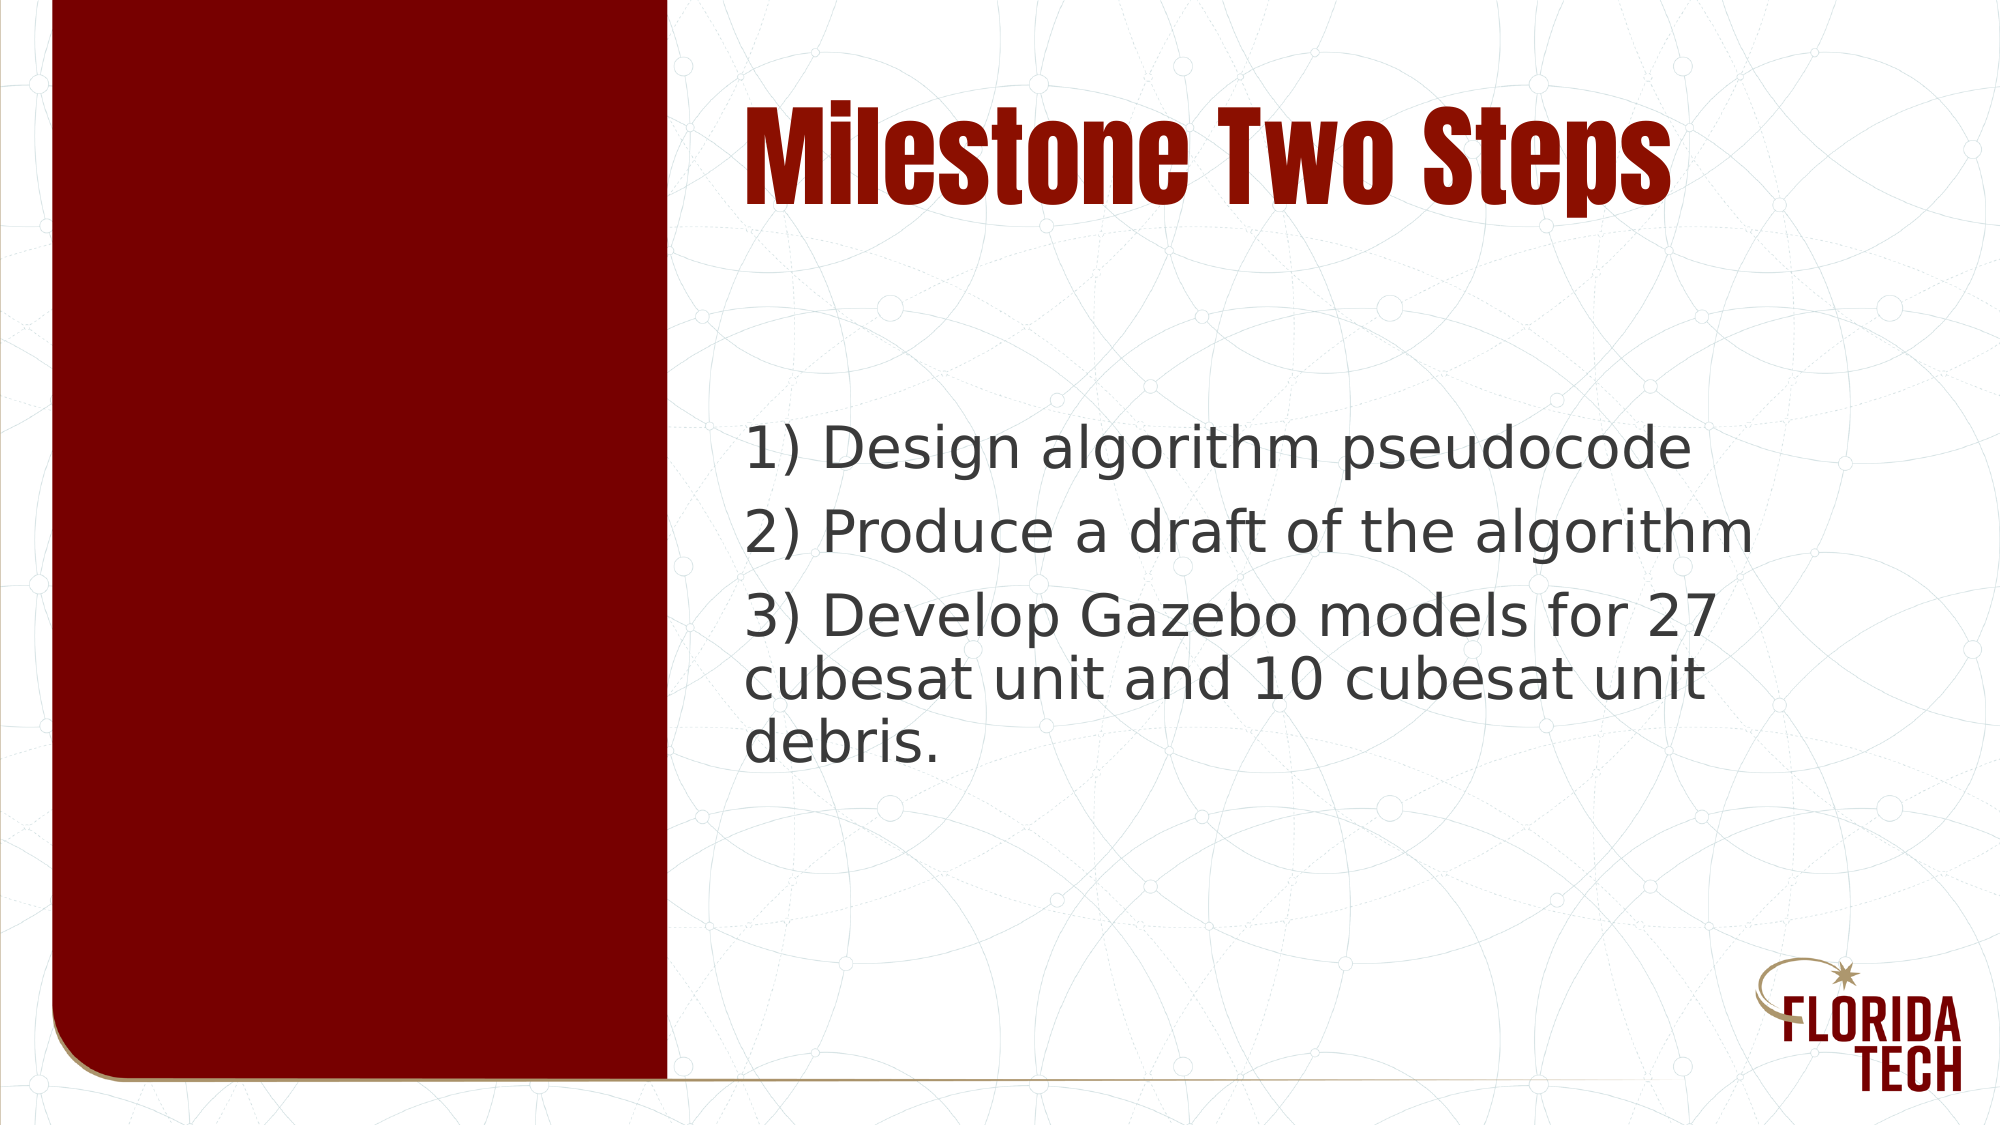

# Milestone Two Steps

1) Design algorithm pseudocode
2) Produce a draft of the algorithm
3) Develop Gazebo models for 27 cubesat unit and 10 cubesat unit debris.